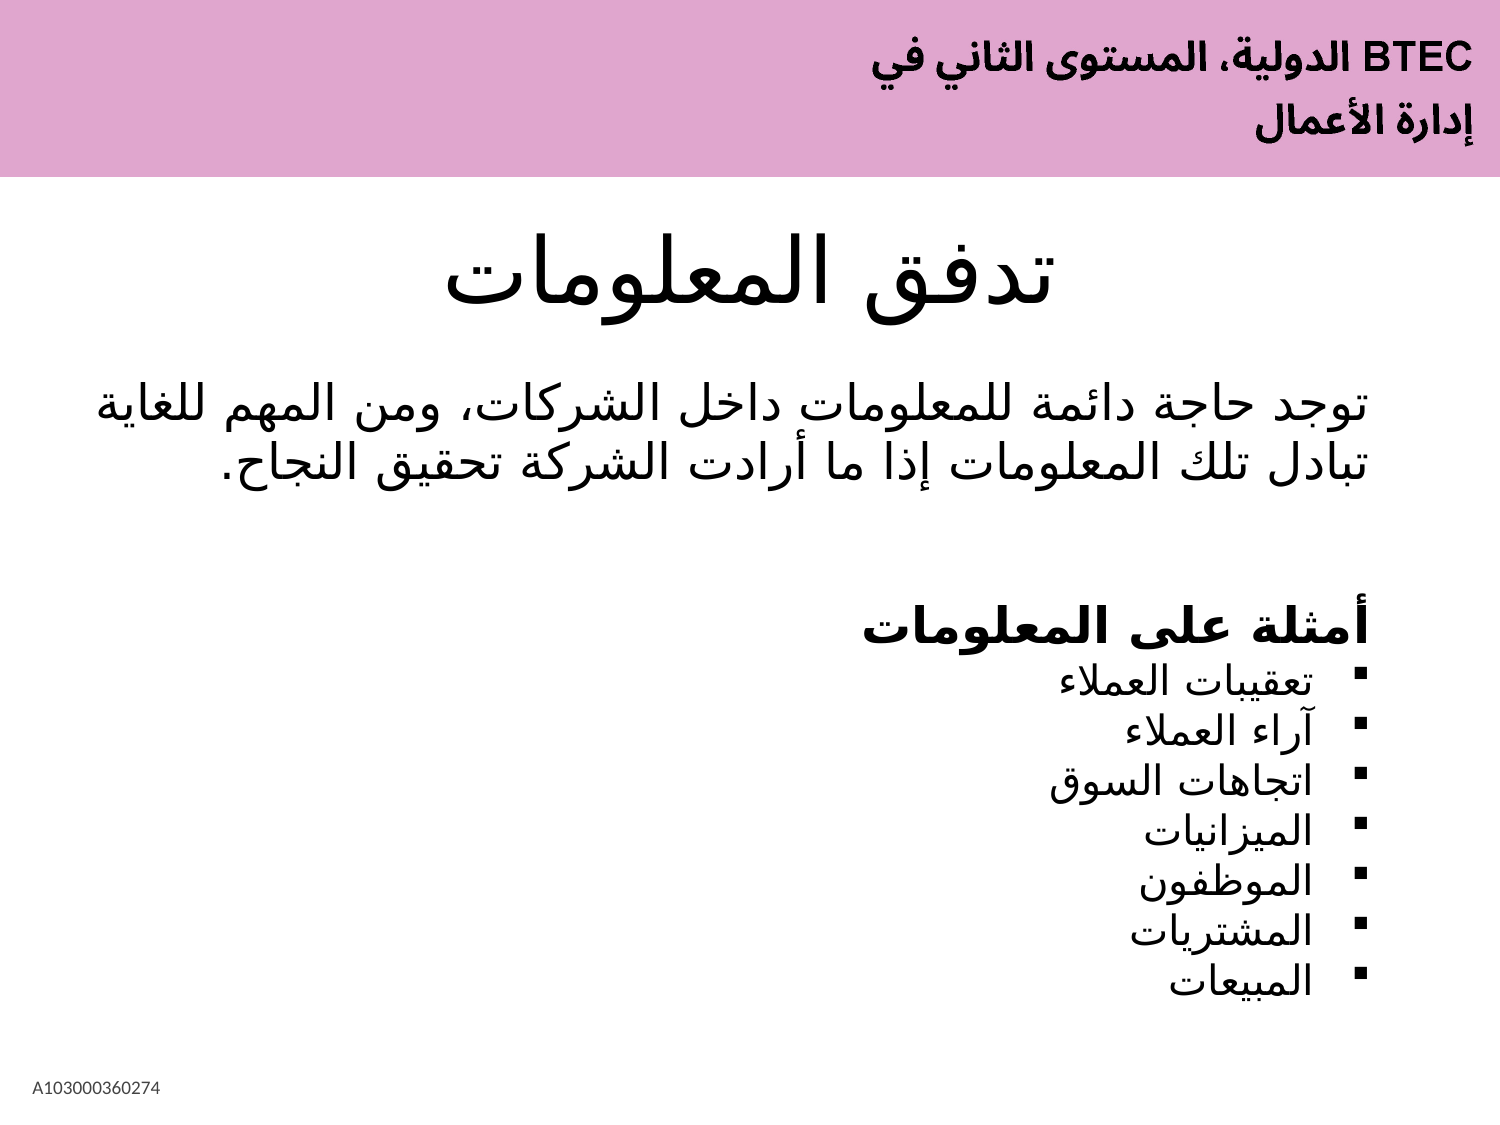

# تدفق المعلومات
توجد حاجة دائمة للمعلومات داخل الشركات، ومن المهم للغاية تبادل تلك المعلومات إذا ما أرادت الشركة تحقيق النجاح.

أمثلة على المعلومات
تعقيبات العملاء
آراء العملاء
اتجاهات السوق
الميزانيات
الموظفون
المشتريات
المبيعات
A103000360274